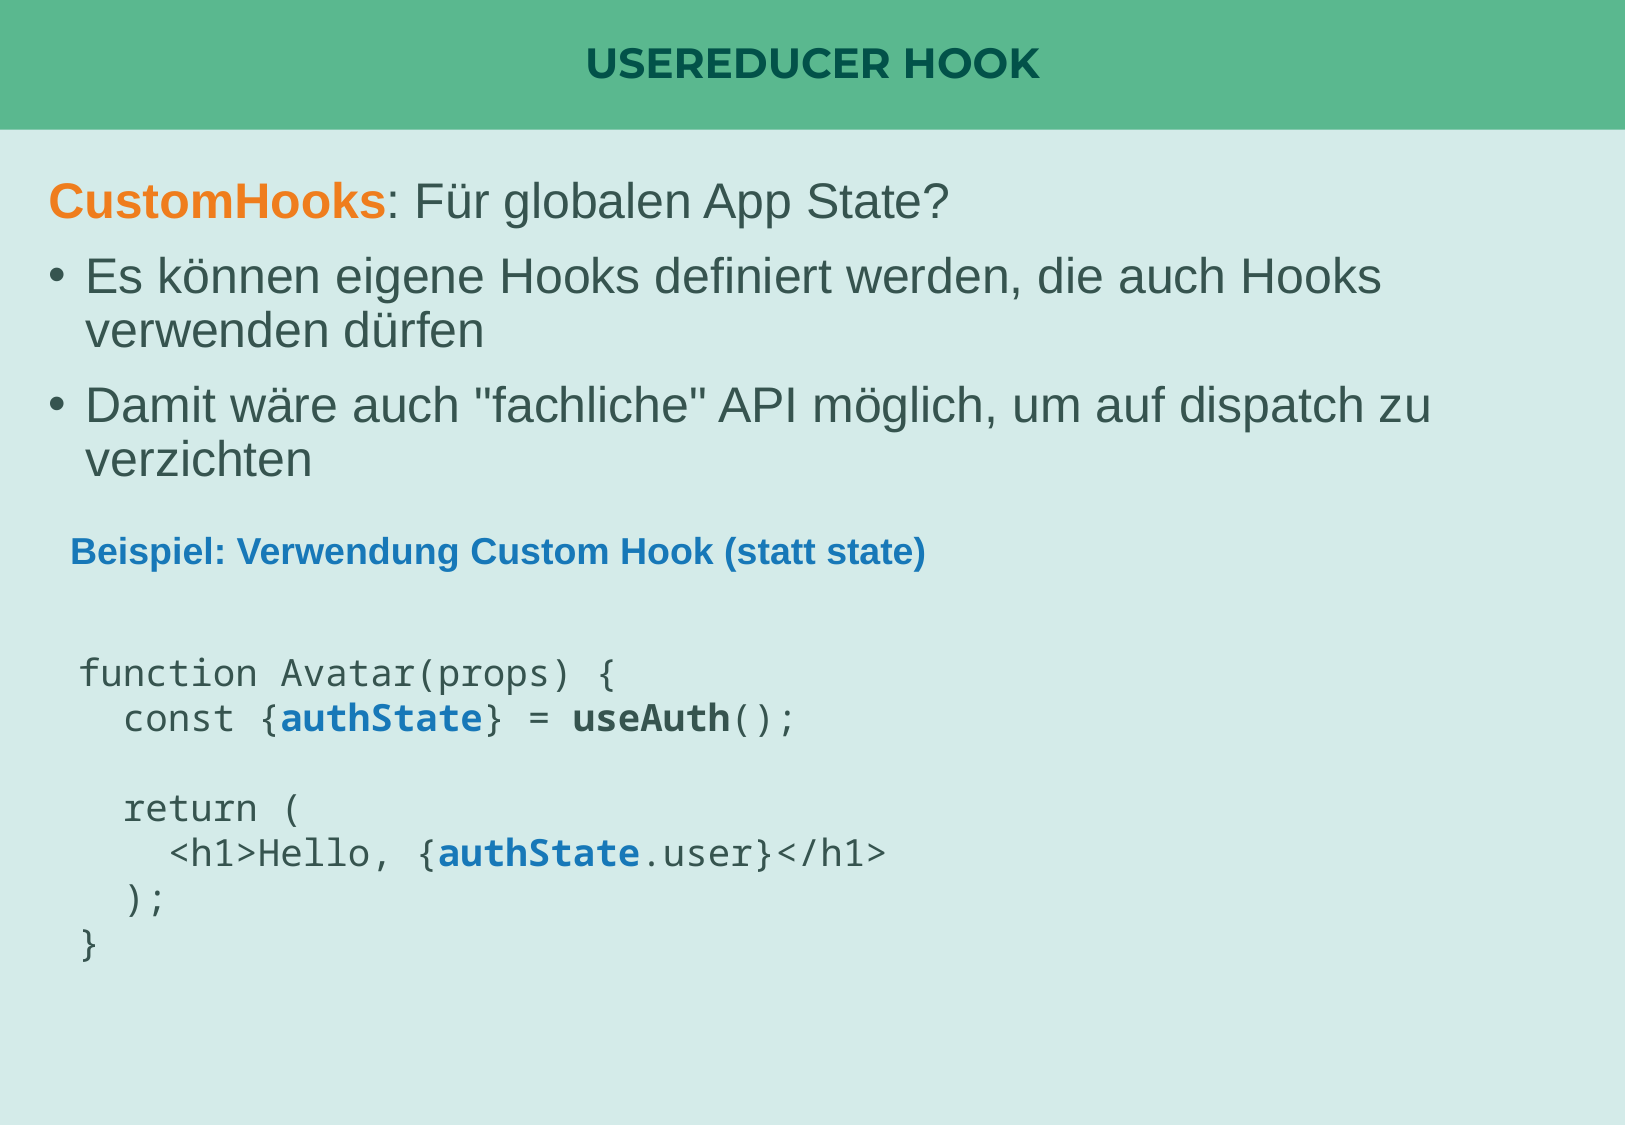

# useReducer Hook
CustomHooks: Für globalen App State?
Es können eigene Hooks definiert werden, die auch Hooks verwenden dürfen
Damit wäre auch "fachliche" API möglich, um auf dispatch zu verzichten

Beispiel: Verwendung Custom Hook (statt state)
Beispiel: ChatPage oder Tabs

Beispiel: UserStatsPage für fetch ?
function Avatar(props) {
  const {authState} = useAuth();

  return (
    <h1>Hello, {authState.user}</h1>
  );
}